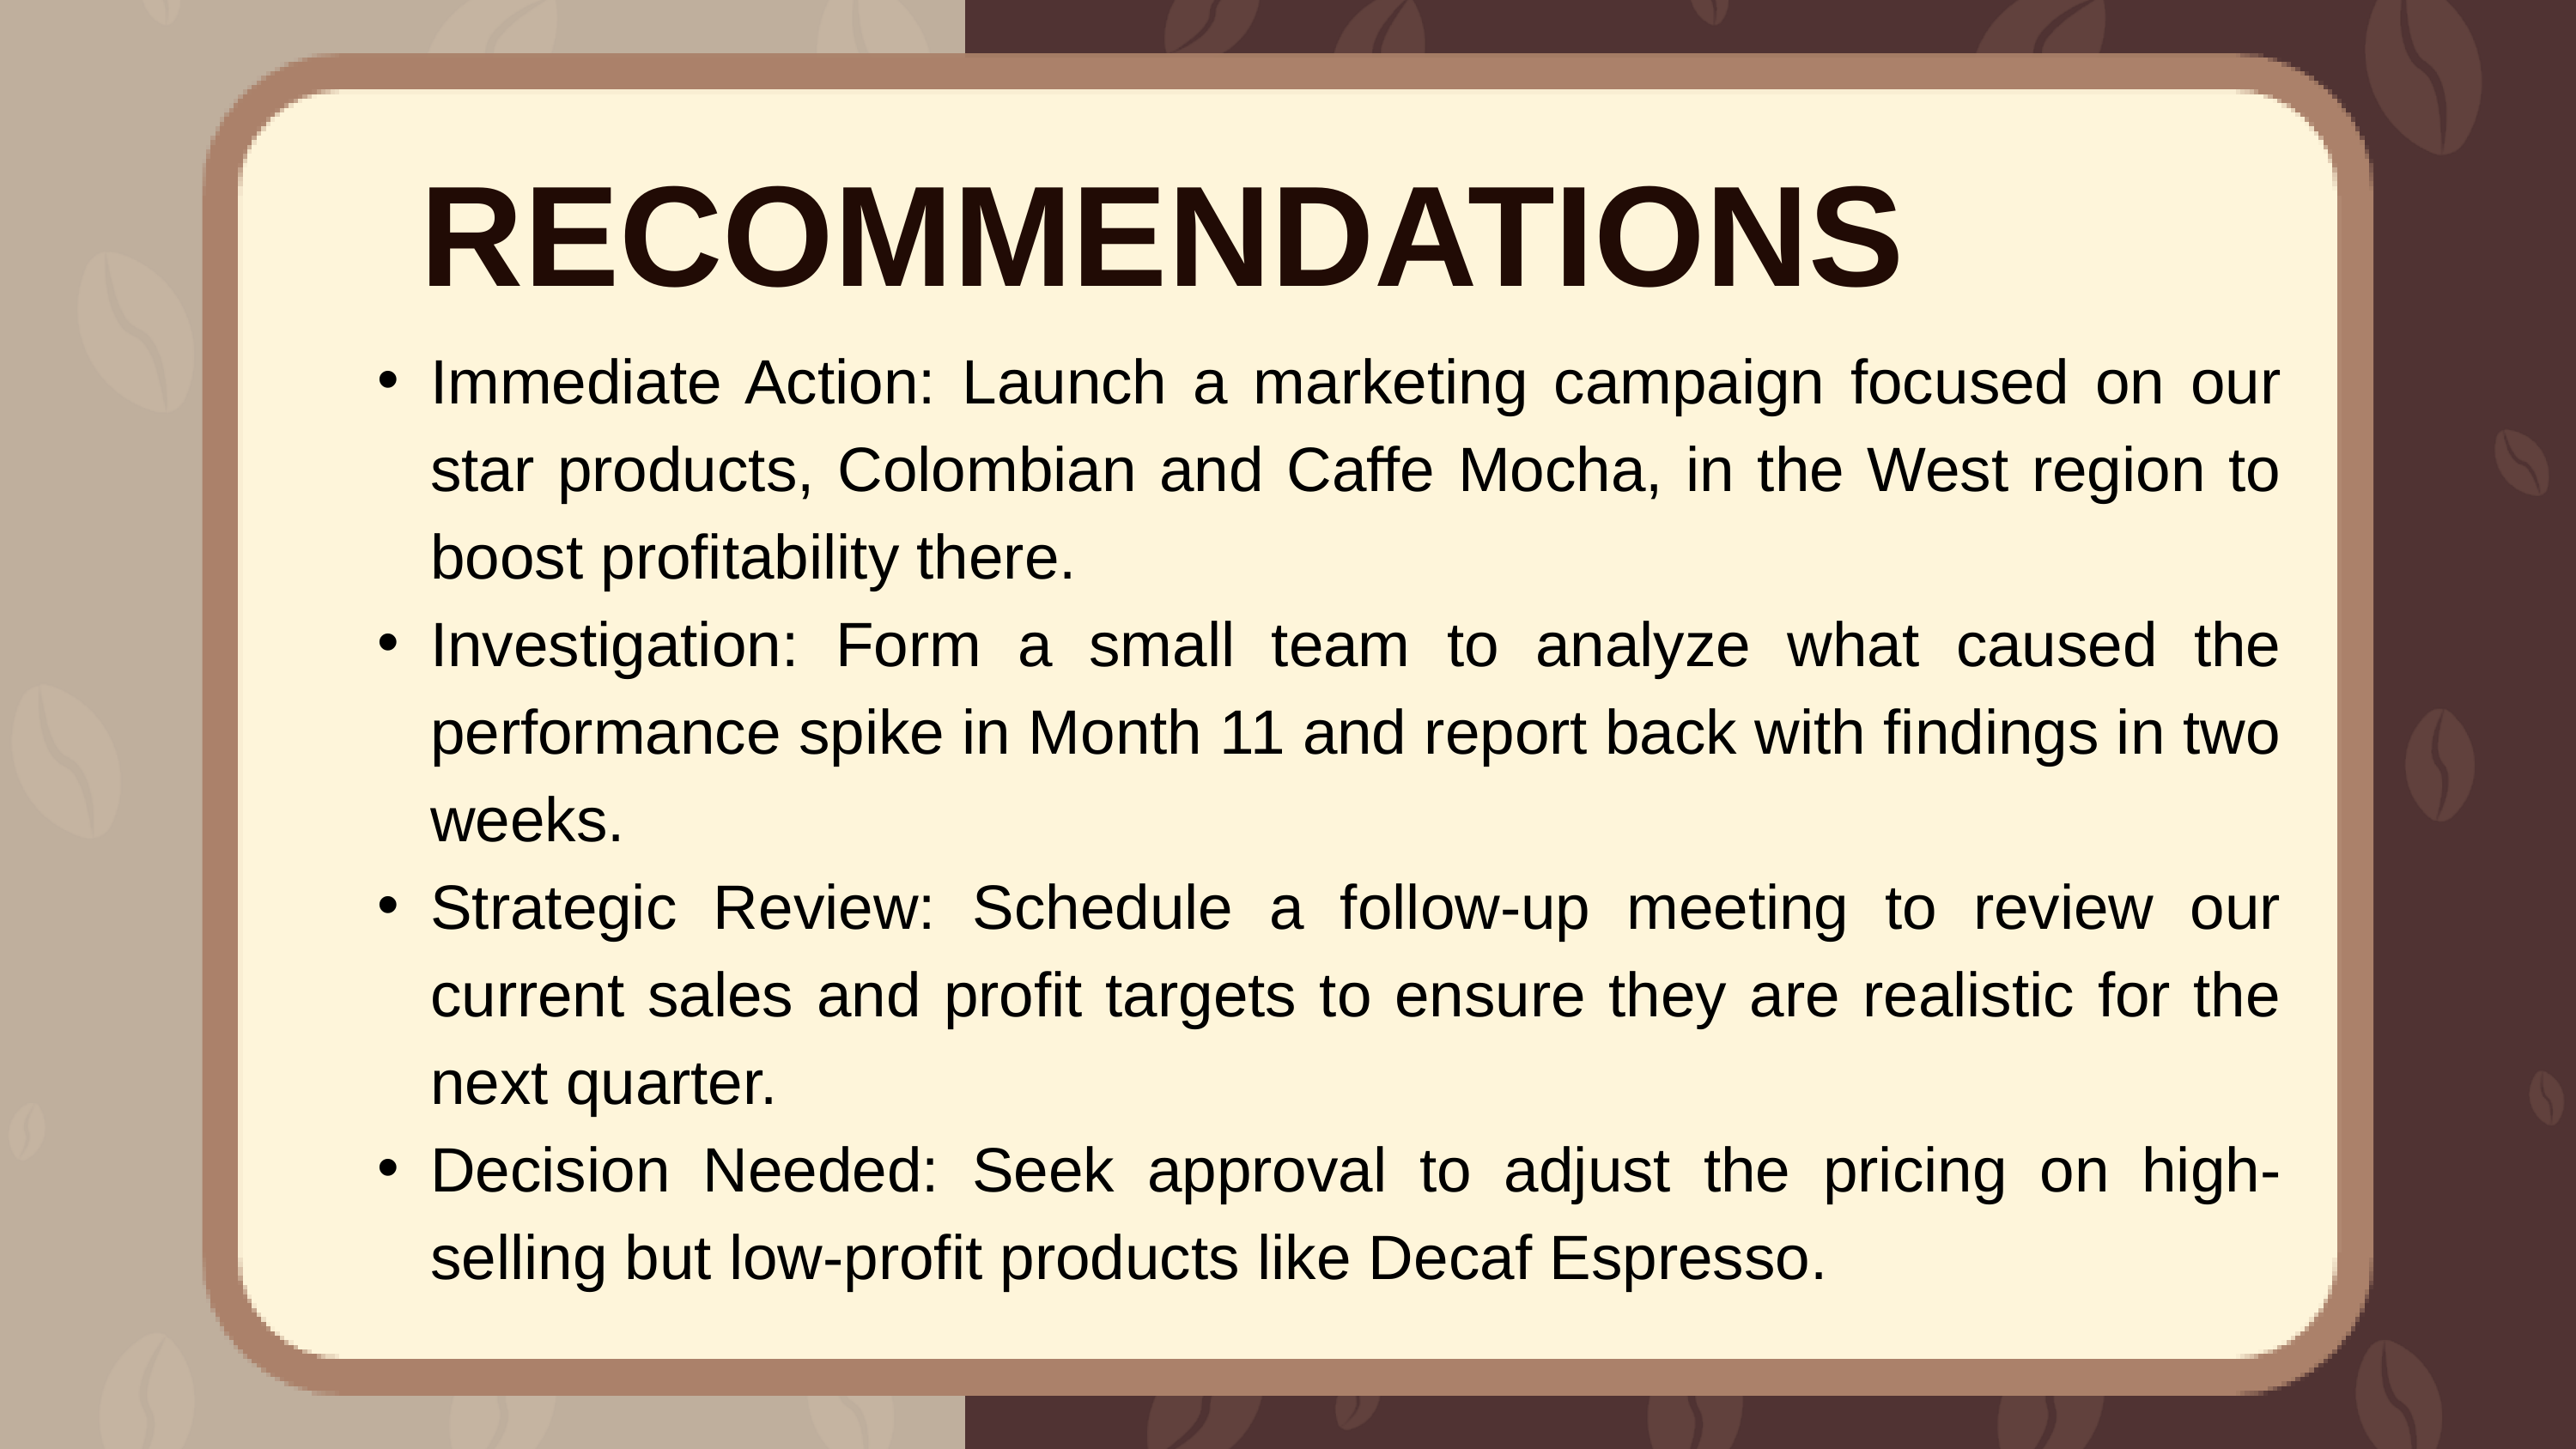

RECOMMENDATIONS
Immediate Action: Launch a marketing campaign focused on our star products, Colombian and Caffe Mocha, in the West region to boost profitability there.
Investigation: Form a small team to analyze what caused the performance spike in Month 11 and report back with findings in two weeks.
Strategic Review: Schedule a follow-up meeting to review our current sales and profit targets to ensure they are realistic for the next quarter.
Decision Needed: Seek approval to adjust the pricing on high-selling but low-profit products like Decaf Espresso.